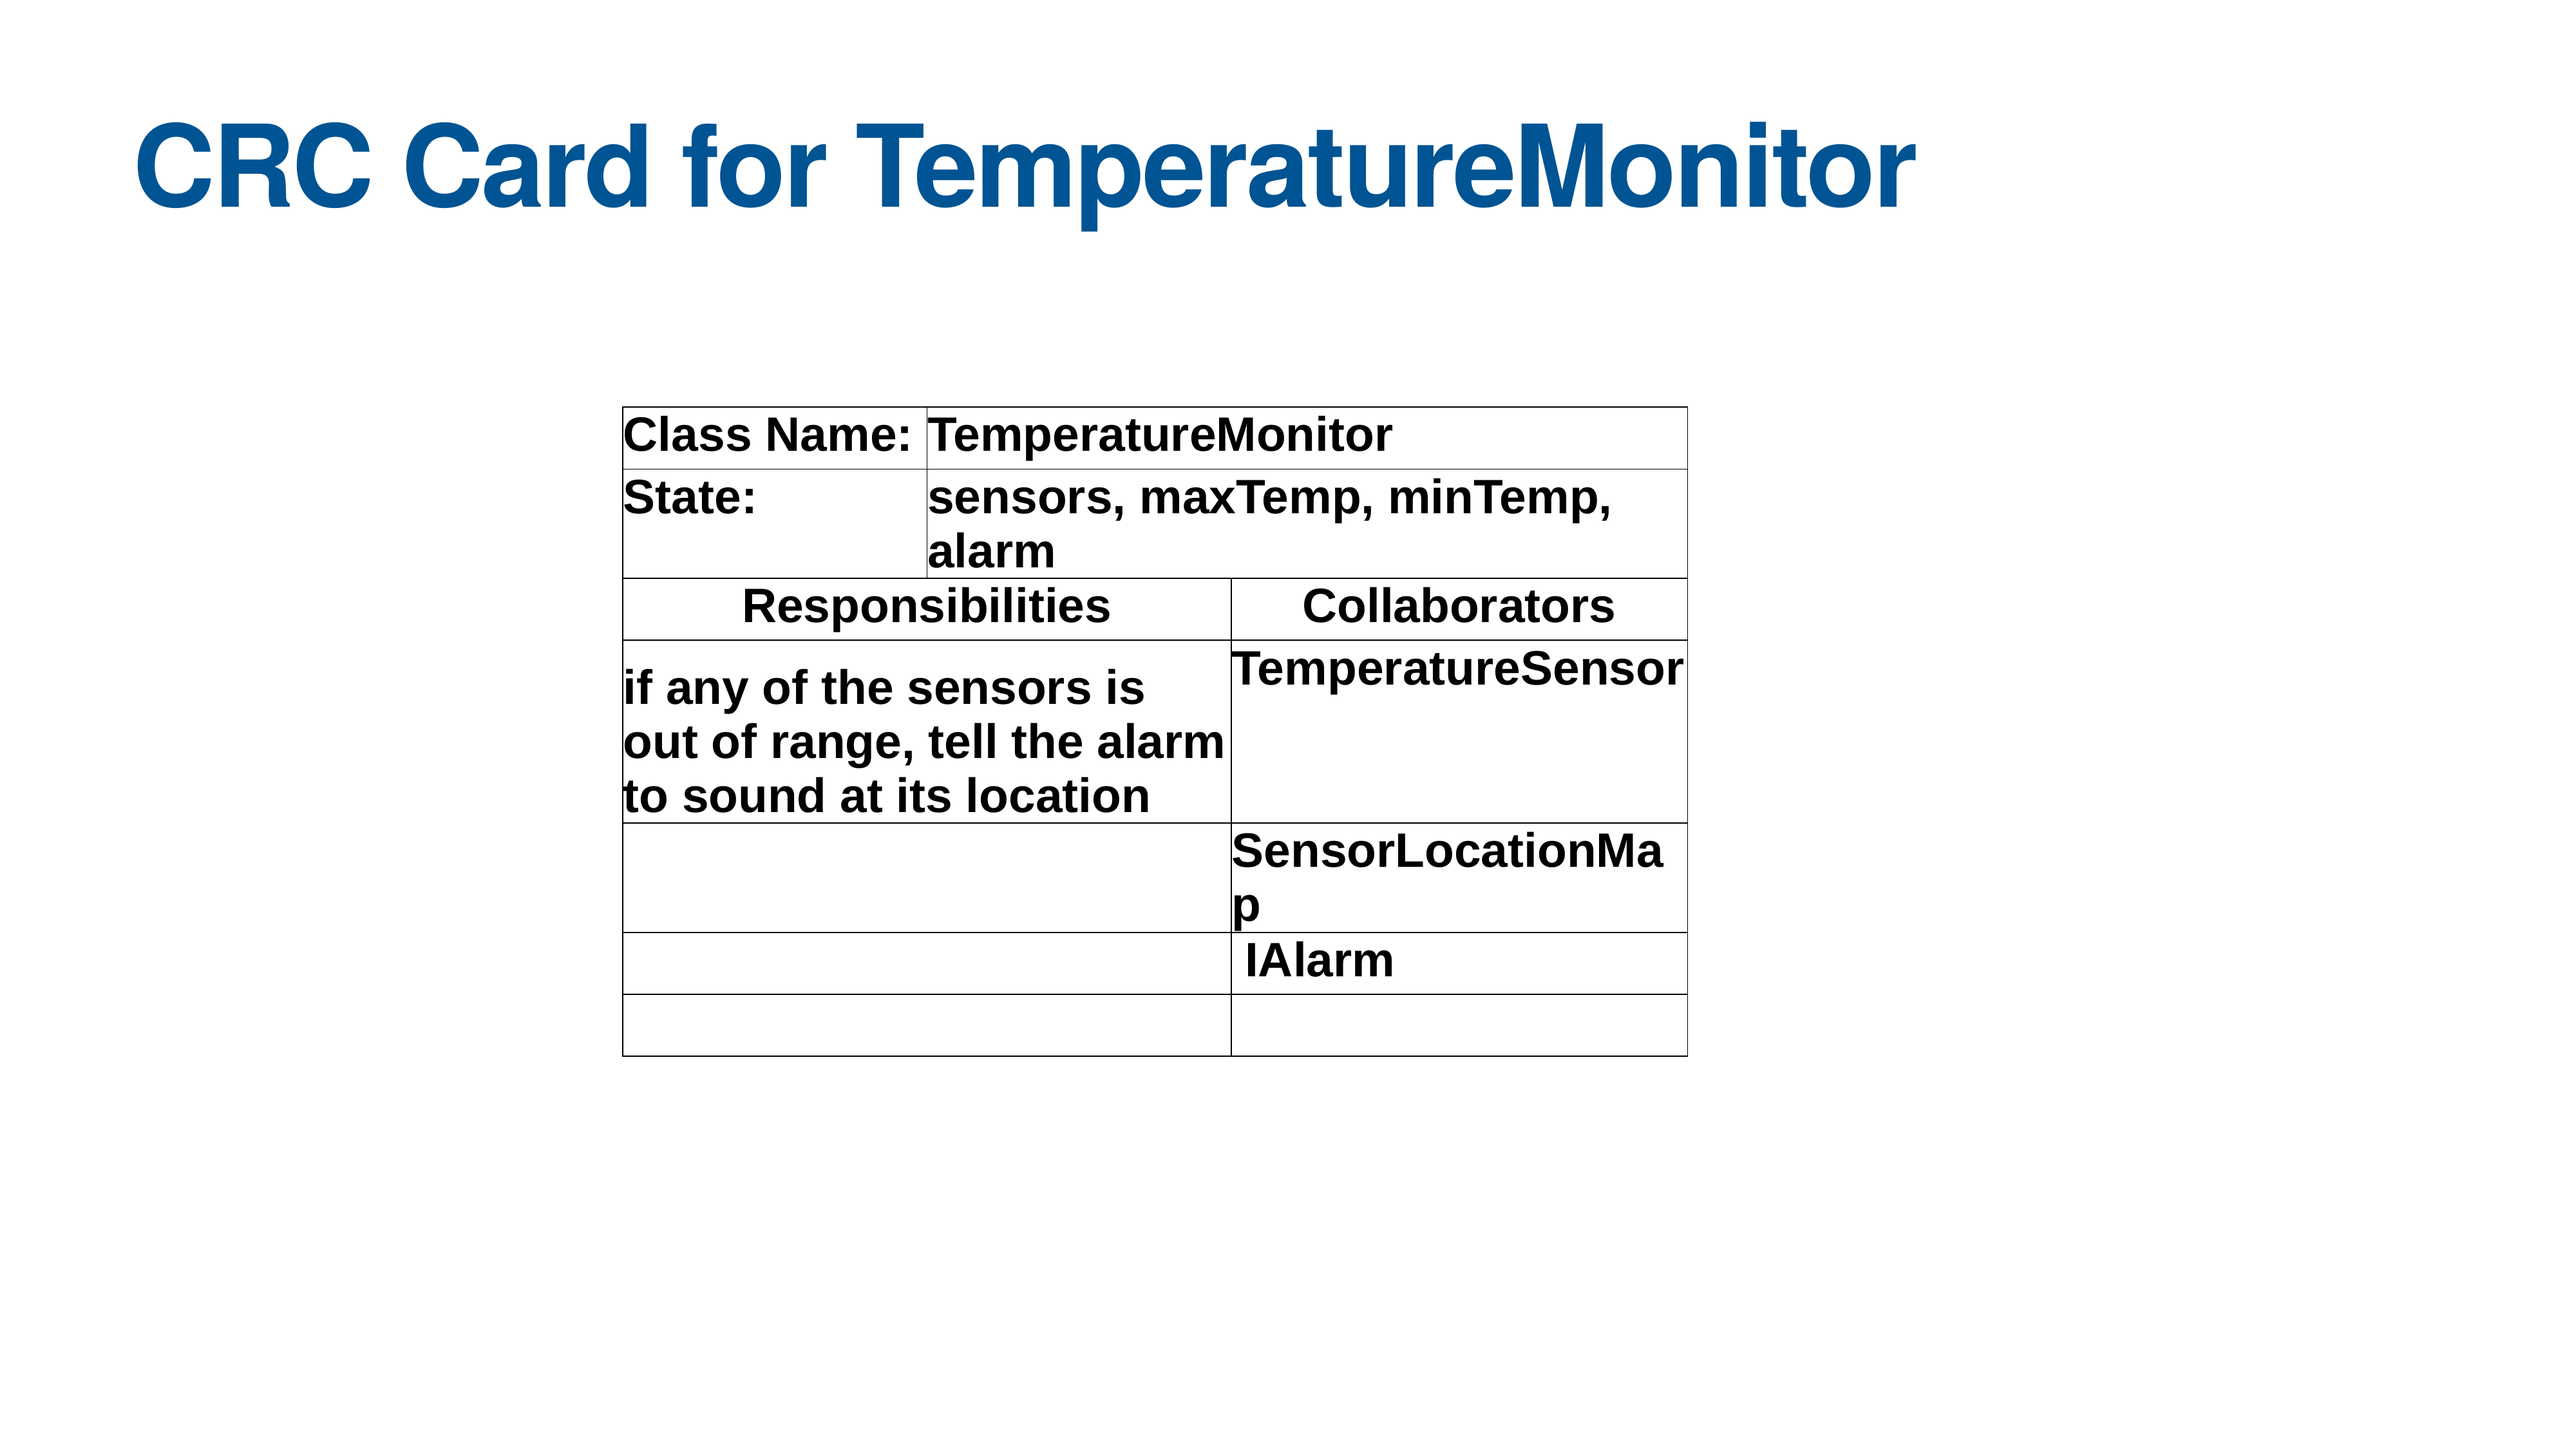

# CRC Card for TemperatureMonitor

| Class Name: | TemperatureMonitor |  |
| --- | --- | --- |
| State: | sensors, maxTemp, minTemp, alarm |  |
| Responsibilities |  | Collaborators |
| if any of the sensors is out of range, tell the alarm to sound at its location |  | TemperatureSensor |
|  |  | SensorLocationMap |
|  |  | IAlarm |
|  |  |  |